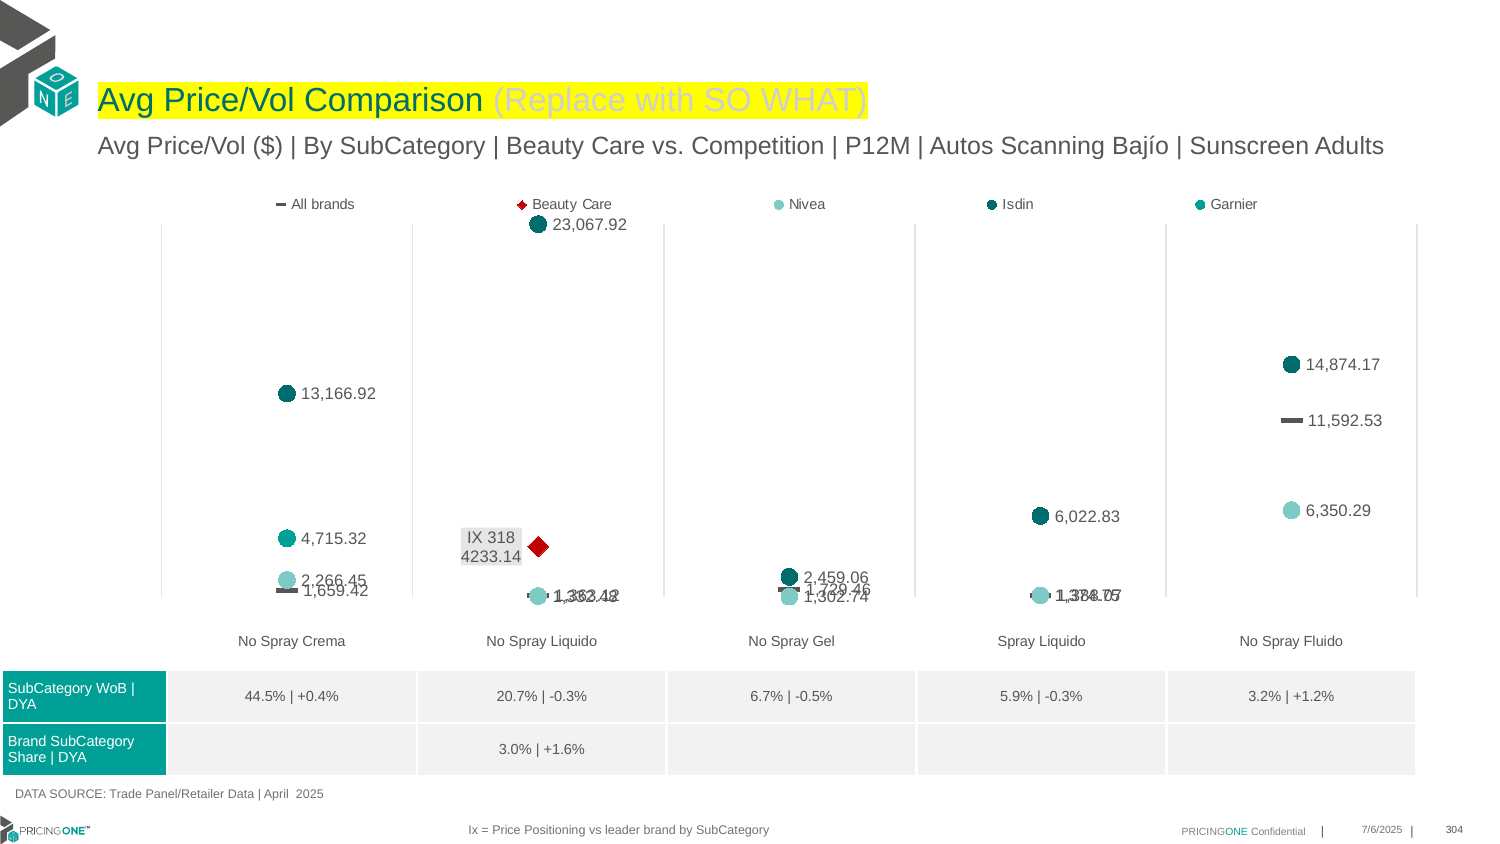

# Avg Price/Vol Comparison (Replace with SO WHAT)
Avg Price/Vol ($) | By SubCategory | Beauty Care vs. Competition | P12M | Autos Scanning Bajío | Sunscreen Adults

### Chart

| Category | All brands | Beauty Care | Nivea | Isdin | Garnier |
|---|---|---|---|---|---|
| None | 1659.42 | None | 2266.45 | 13166.92 | 4715.32 |
| IX 318 | 1363.12 | 4233.14 | 1332.48 | 23067.92 | None |
| None | 1729.46 | None | 1302.74 | 2459.06 | None |
| None | 1388.07 | None | 1374.75 | 6022.83 | None |
| None | 11592.53 | None | 6350.29 | 14874.17 | None |
|  | No Spray Crema | No Spray Liquido | No Spray Gel | Spray Liquido | No Spray Fluido |
| --- | --- | --- | --- | --- | --- |
| SubCategory WoB | DYA | 44.5% | +0.4% | 20.7% | -0.3% | 6.7% | -0.5% | 5.9% | -0.3% | 3.2% | +1.2% |
| Brand SubCategory Share | DYA |  | 3.0% | +1.6% |  |  |  |
DATA SOURCE: Trade Panel/Retailer Data | April  2025
Ix = Price Positioning vs leader brand by SubCategory
7/6/2025
304